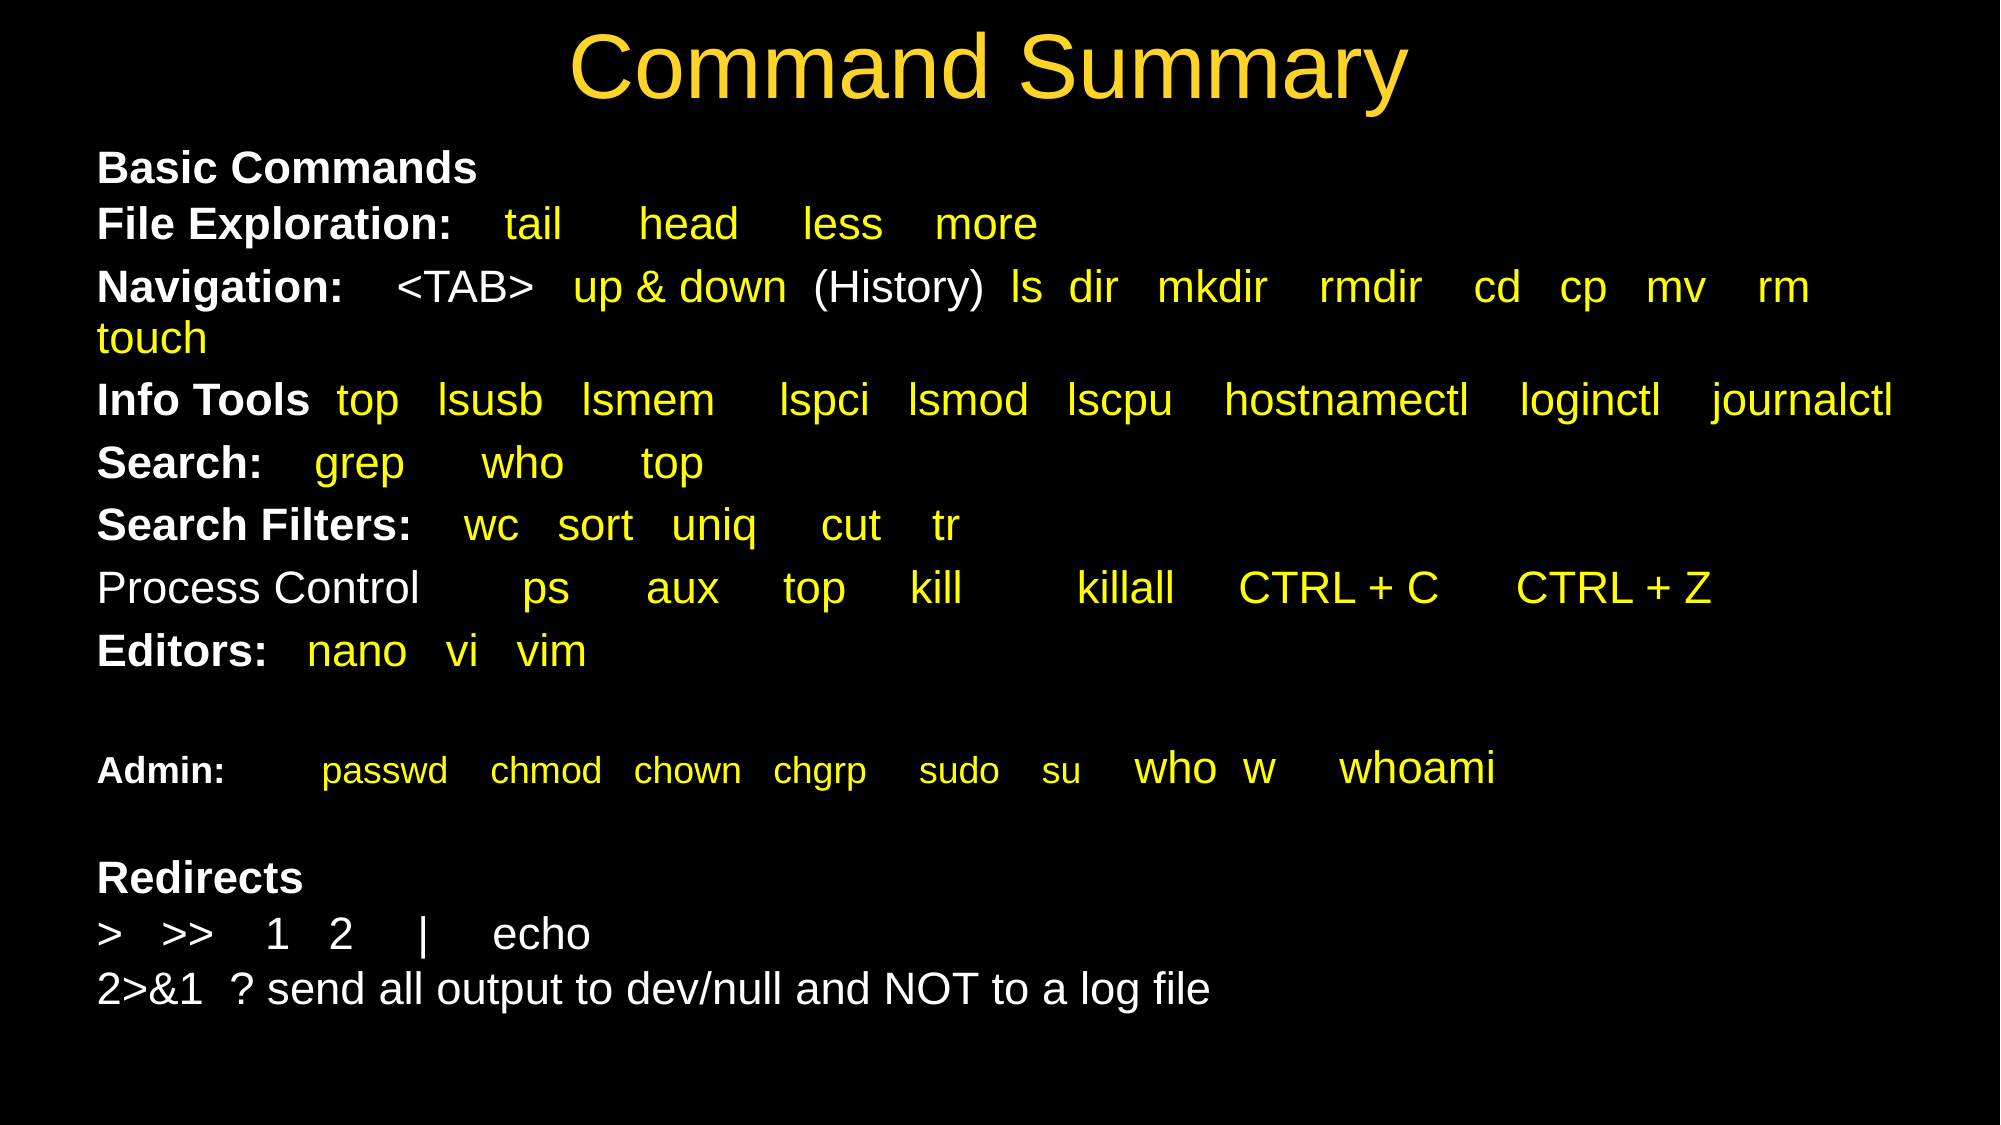

Command Summary
Basic Commands
File Exploration:    tail      head     less    more
Navigation: 	<TAB>   up & down  (History)  ls  dir   mkdir    rmdir    cd   cp   mv    rm    touch
Info Tools  top   lsusb   lsmem     lspci   lsmod   lscpu    hostnamectl    loginctl    journalctl
Search:    grep      who      top
Search Filters:    wc   sort   uniq     cut    tr
Process Control        ps      aux     top     kill         killall     CTRL + C      CTRL + Z
Editors:   nano   vi   vim

Admin:  	passwd    chmod   chown   chgrp     sudo    su     who  w     whoami

Redirects
>   >>    1   2     |     echo
2>&1  ? send all output to dev/null and NOT to a log file